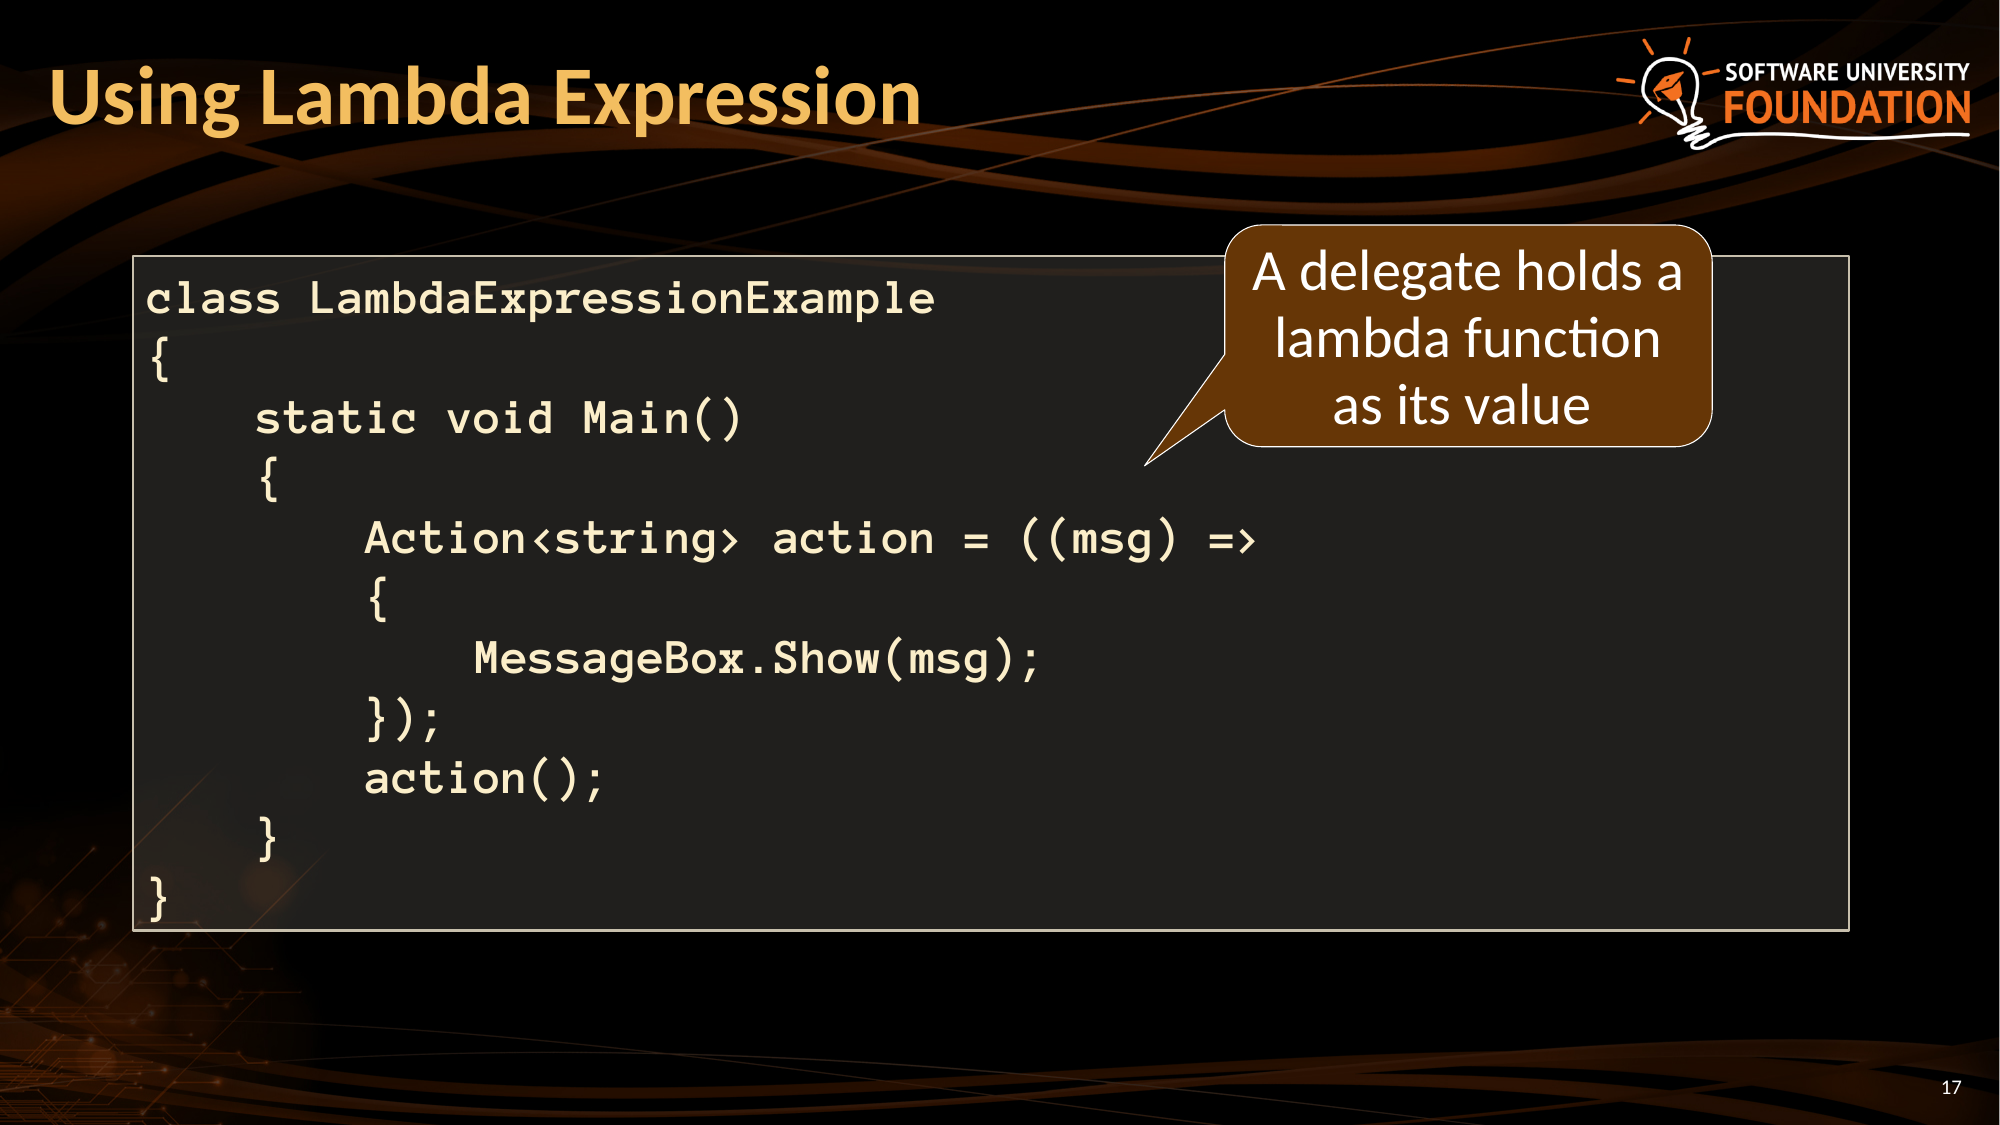

# Using Lambda Expression
A delegate holds a lambda function as its value
class LambdaExpressionExample
{
    static void Main()
    {
        Action<string> action = ((msg) =>
        {
            MessageBox.Show(msg);
        });
        action();
    }
}
17